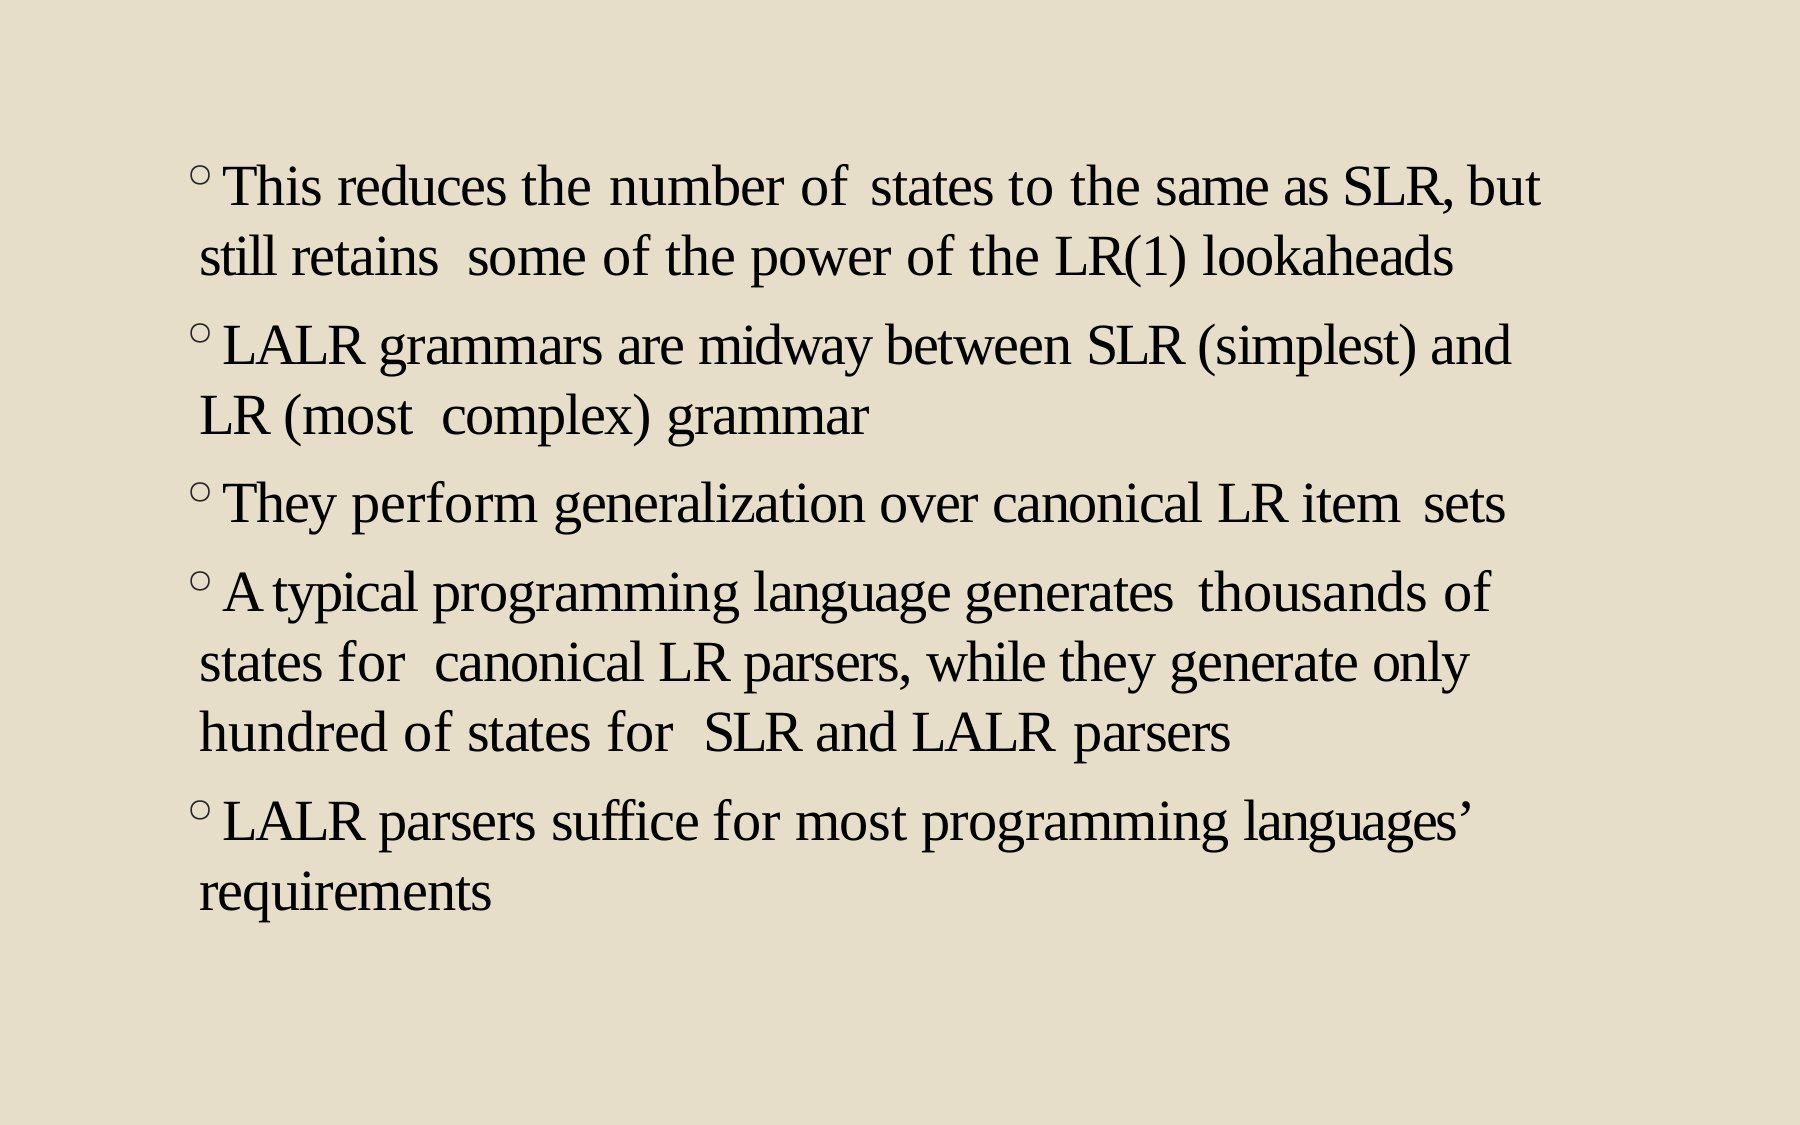

This reduces the number of	states to the same as SLR, but still retains  some of the power of the LR(1) lookaheads
LALR grammars are midway between SLR (simplest) and LR (most  complex) grammar
They perform generalization over canonical LR item sets
A typical programming language generates thousands of	states for  canonical LR parsers, while they generate only  hundred of states for  SLR and LALR parsers
LALR parsers suffice for most programming languages’ requirements